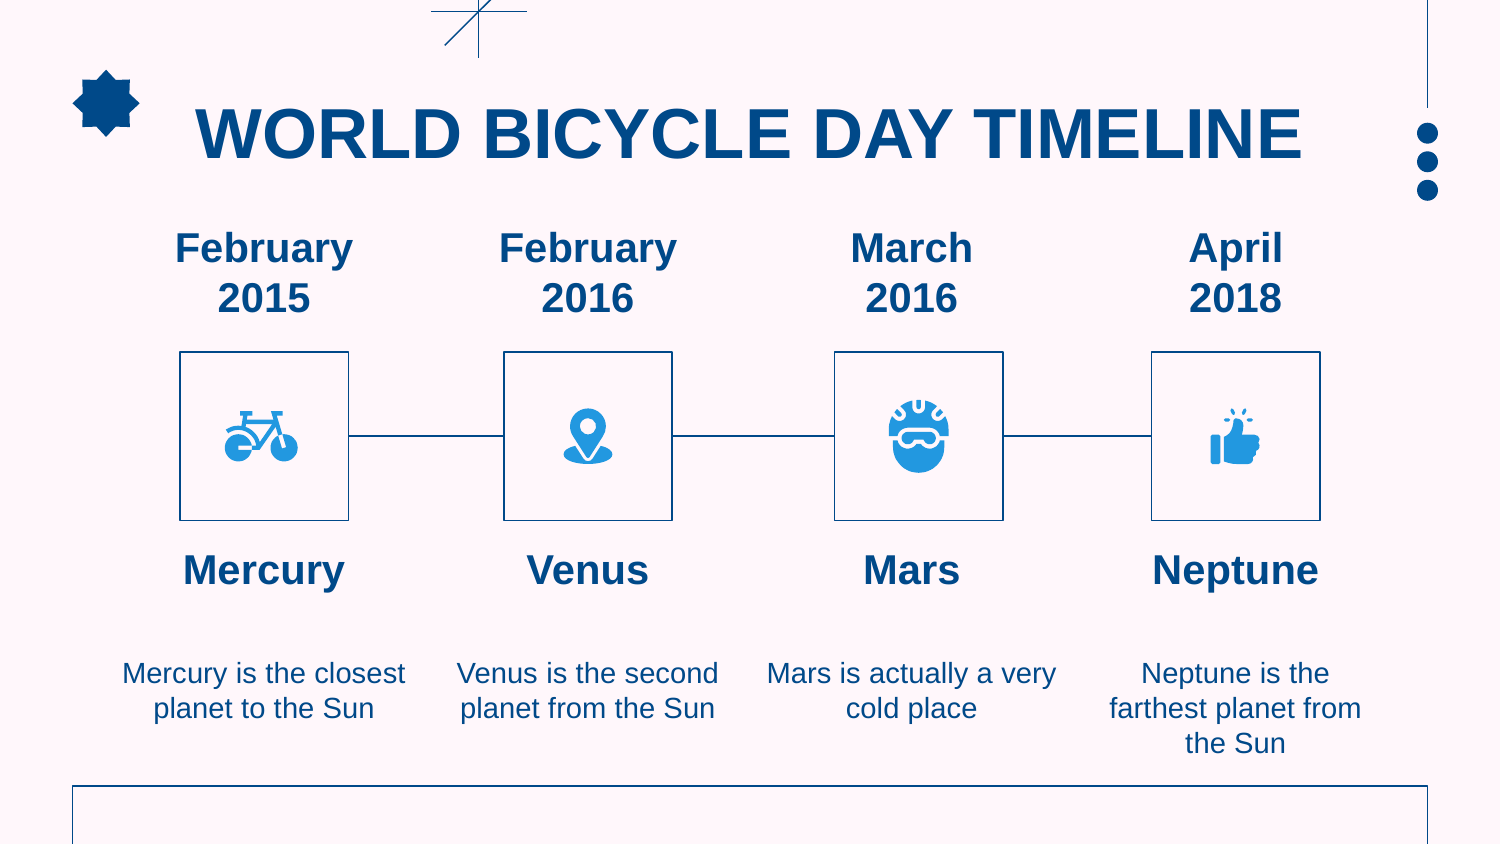

# WORLD BICYCLE DAY TIMELINE
April
2018
February
2015
February
2016
March
2016

Neptune
Venus
Mercury
Mars
Neptune is the farthest planet from the Sun
Mercury is the closest planet to the Sun
Venus is the second planet from the Sun
Mars is actually a very cold place